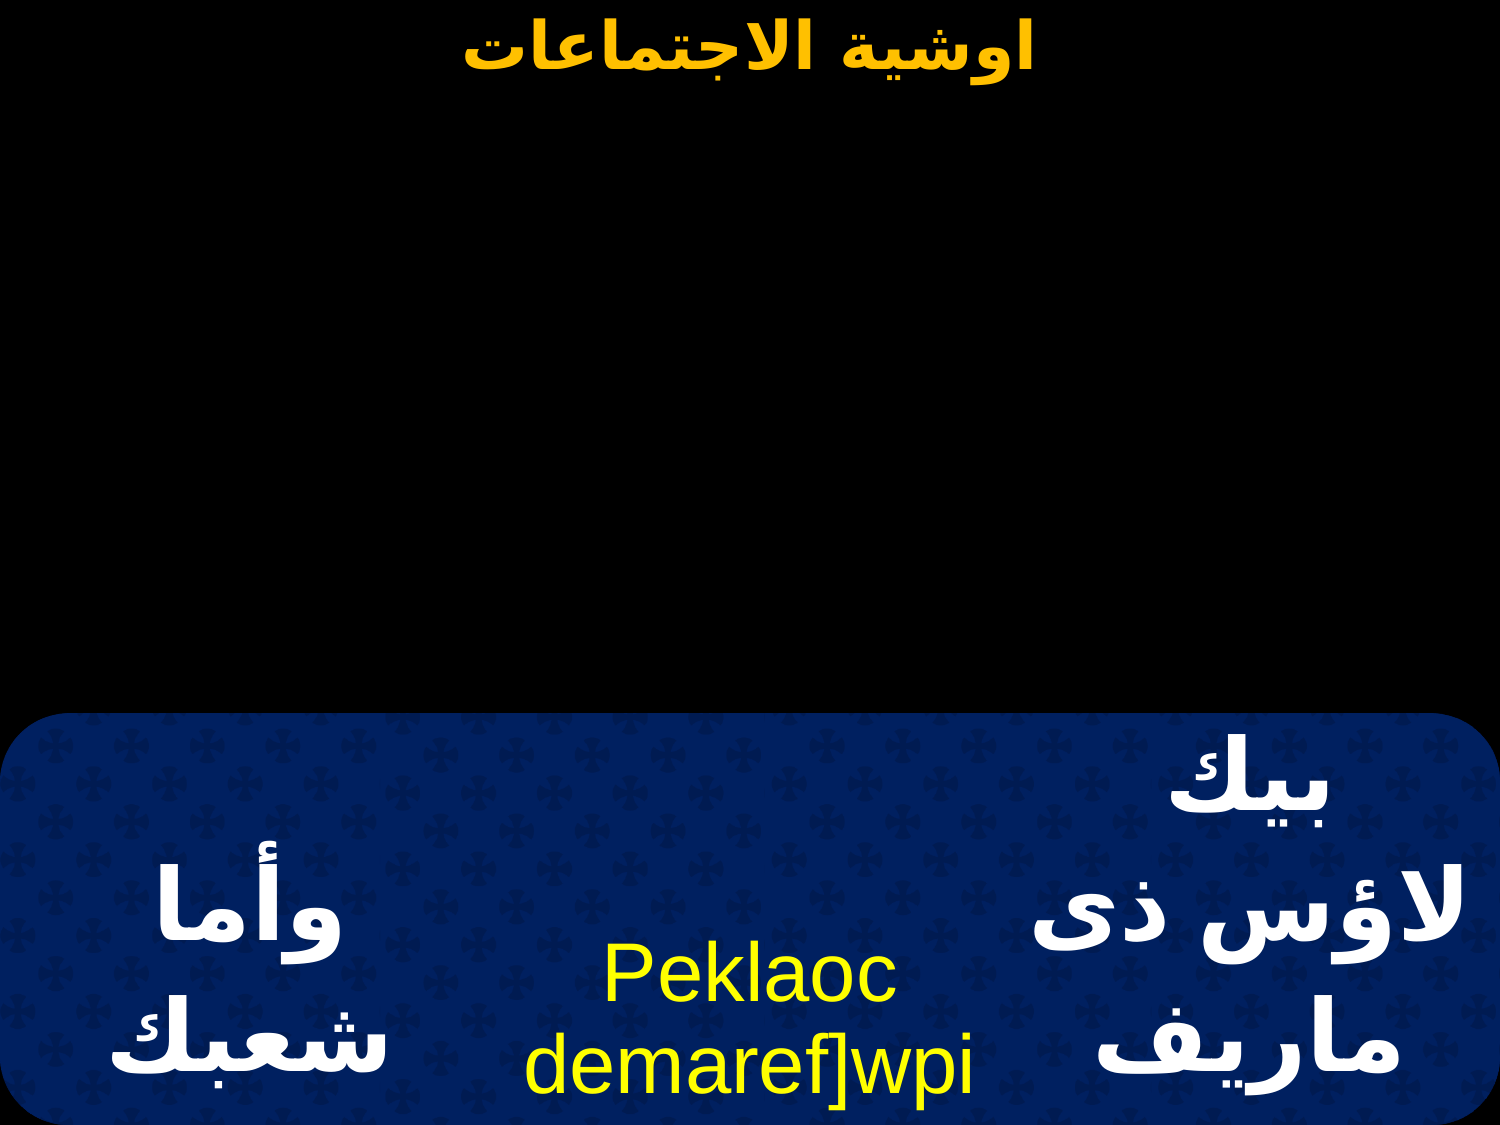

| وأما شعبك فليكن بالبركة | Peklaoc demaref]wpi 'en pi`cmou | بيك لاؤس ذى ماريف شوبى خين بى إزمو |
| --- | --- | --- |